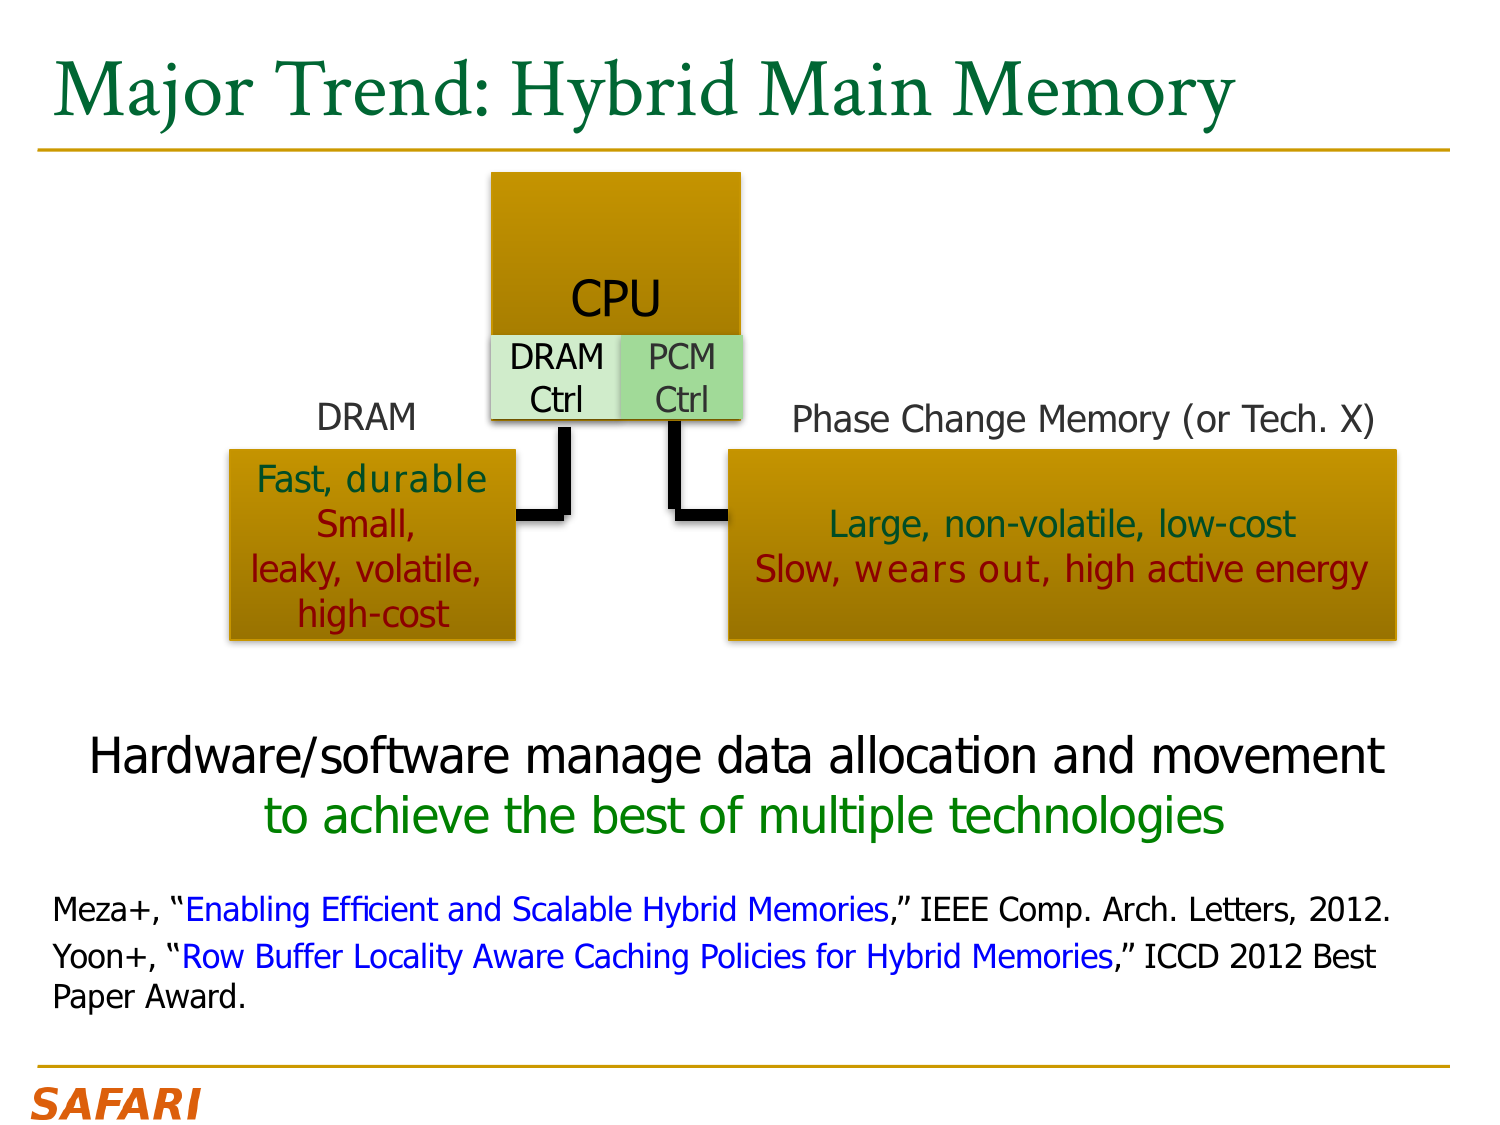

# Major Trend: Hybrid Main Memory
CPU

Meza+, “Enabling Efficient and Scalable Hybrid Memories,” IEEE Comp. Arch. Letters, 2012.
Yoon+, “Row Buffer Locality Aware Caching Policies for Hybrid Memories,” ICCD 2012 Best Paper Award.

PCM Ctrl
DRAMCtrl
DRAM
Phase Change Memory (or Tech. X)
Fast, durable
Small,
leaky, volatile,
high-cost
Large, non-volatile, low-cost
Slow, wears out, high active energy
Hardware/software manage data allocation and movement
to achieve the best of multiple technologies